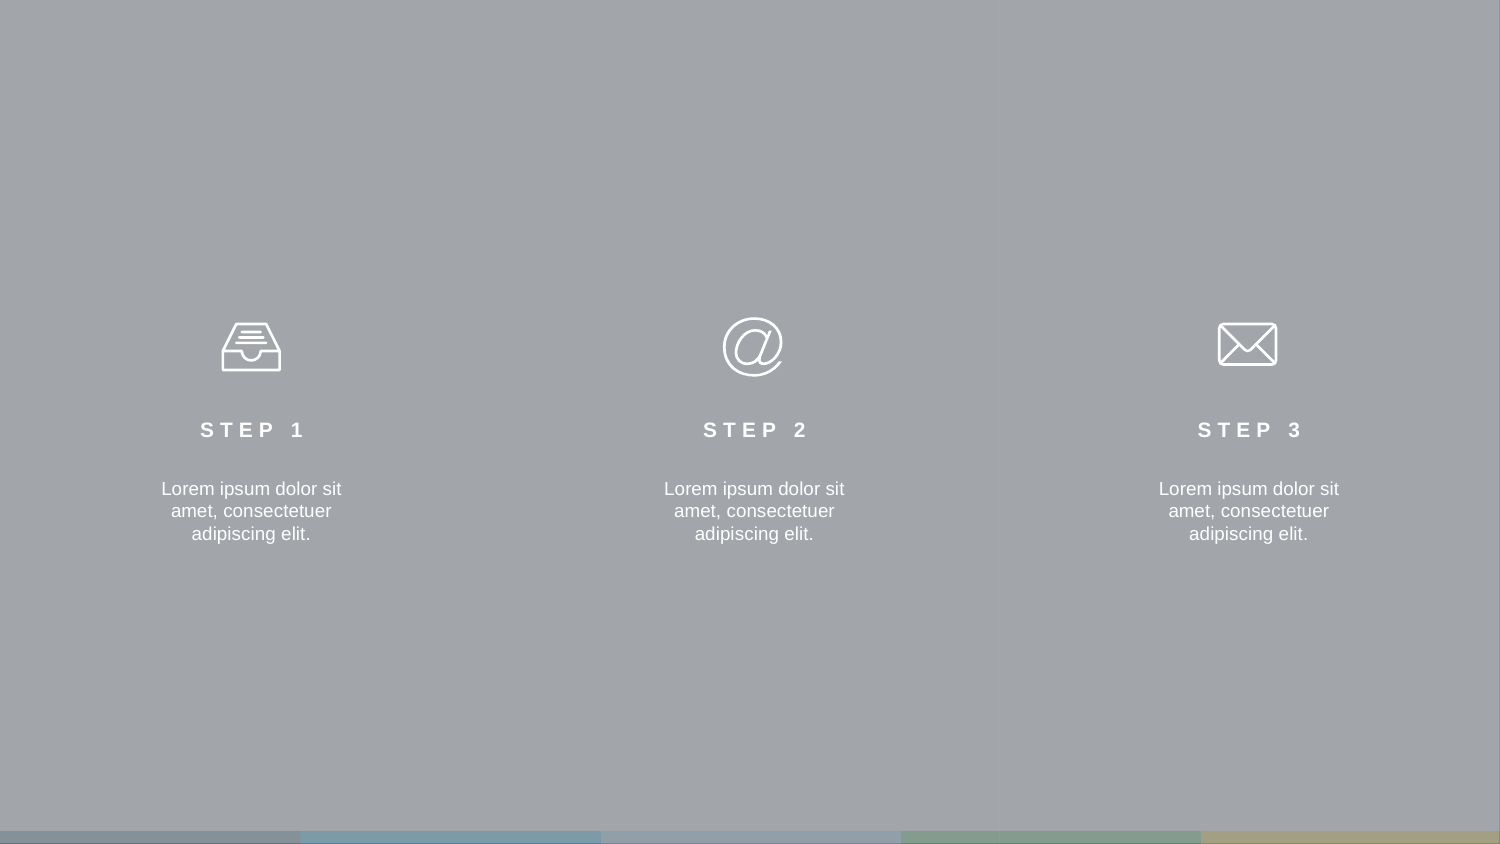

STEP 1
STEP 2
STEP 3
Lorem ipsum dolor sit amet, consectetuer adipiscing elit.
Lorem ipsum dolor sit amet, consectetuer adipiscing elit.
Lorem ipsum dolor sit amet, consectetuer adipiscing elit.